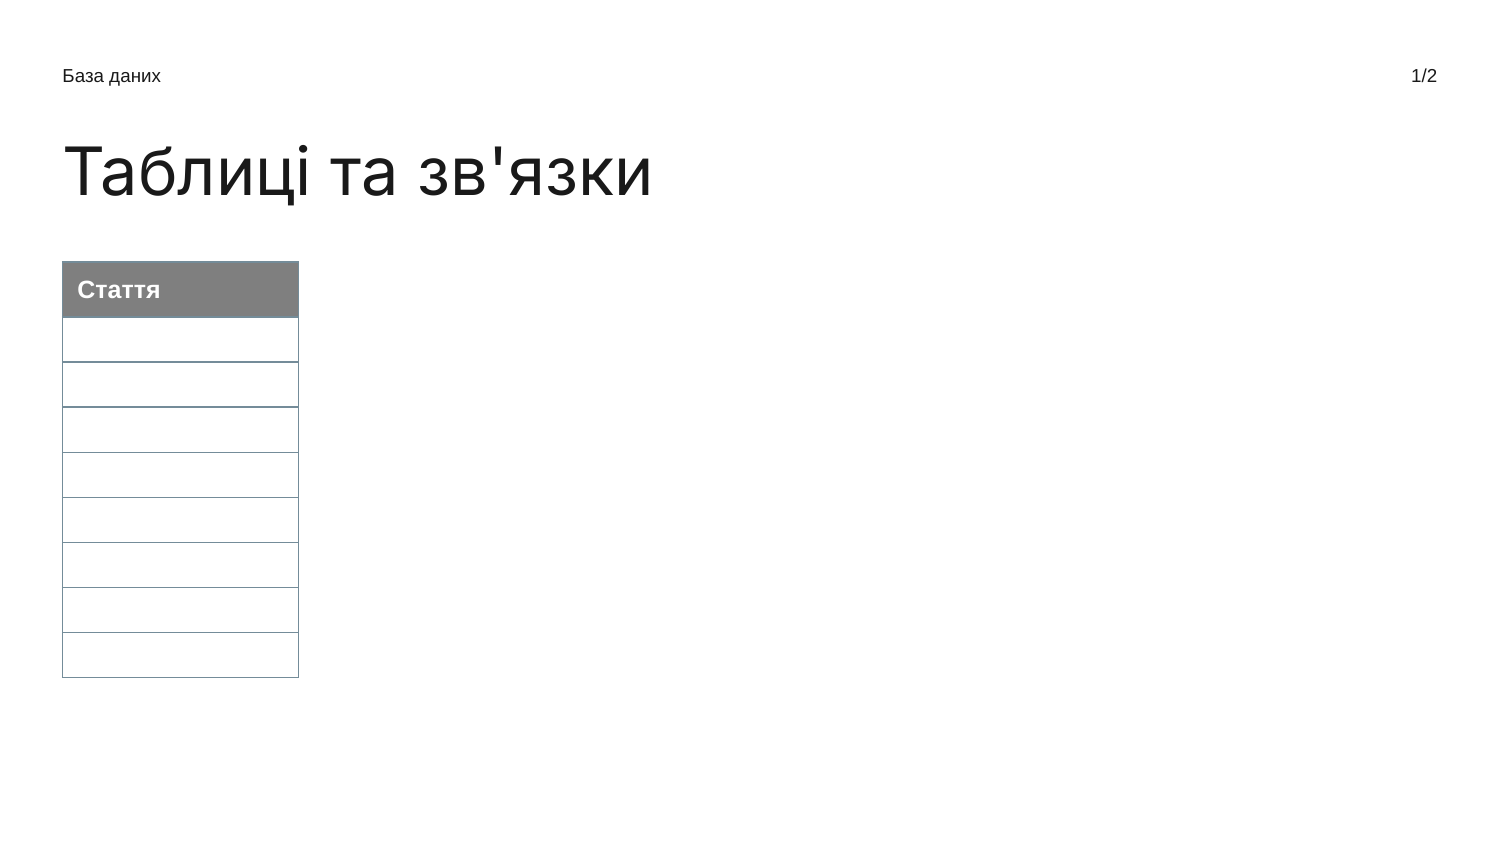

База даних
1/2
Таблиці та зв'язки
| Стаття |
| --- |
|  |
|  |
|  |
|  |
|  |
|  |
|  |
|  |